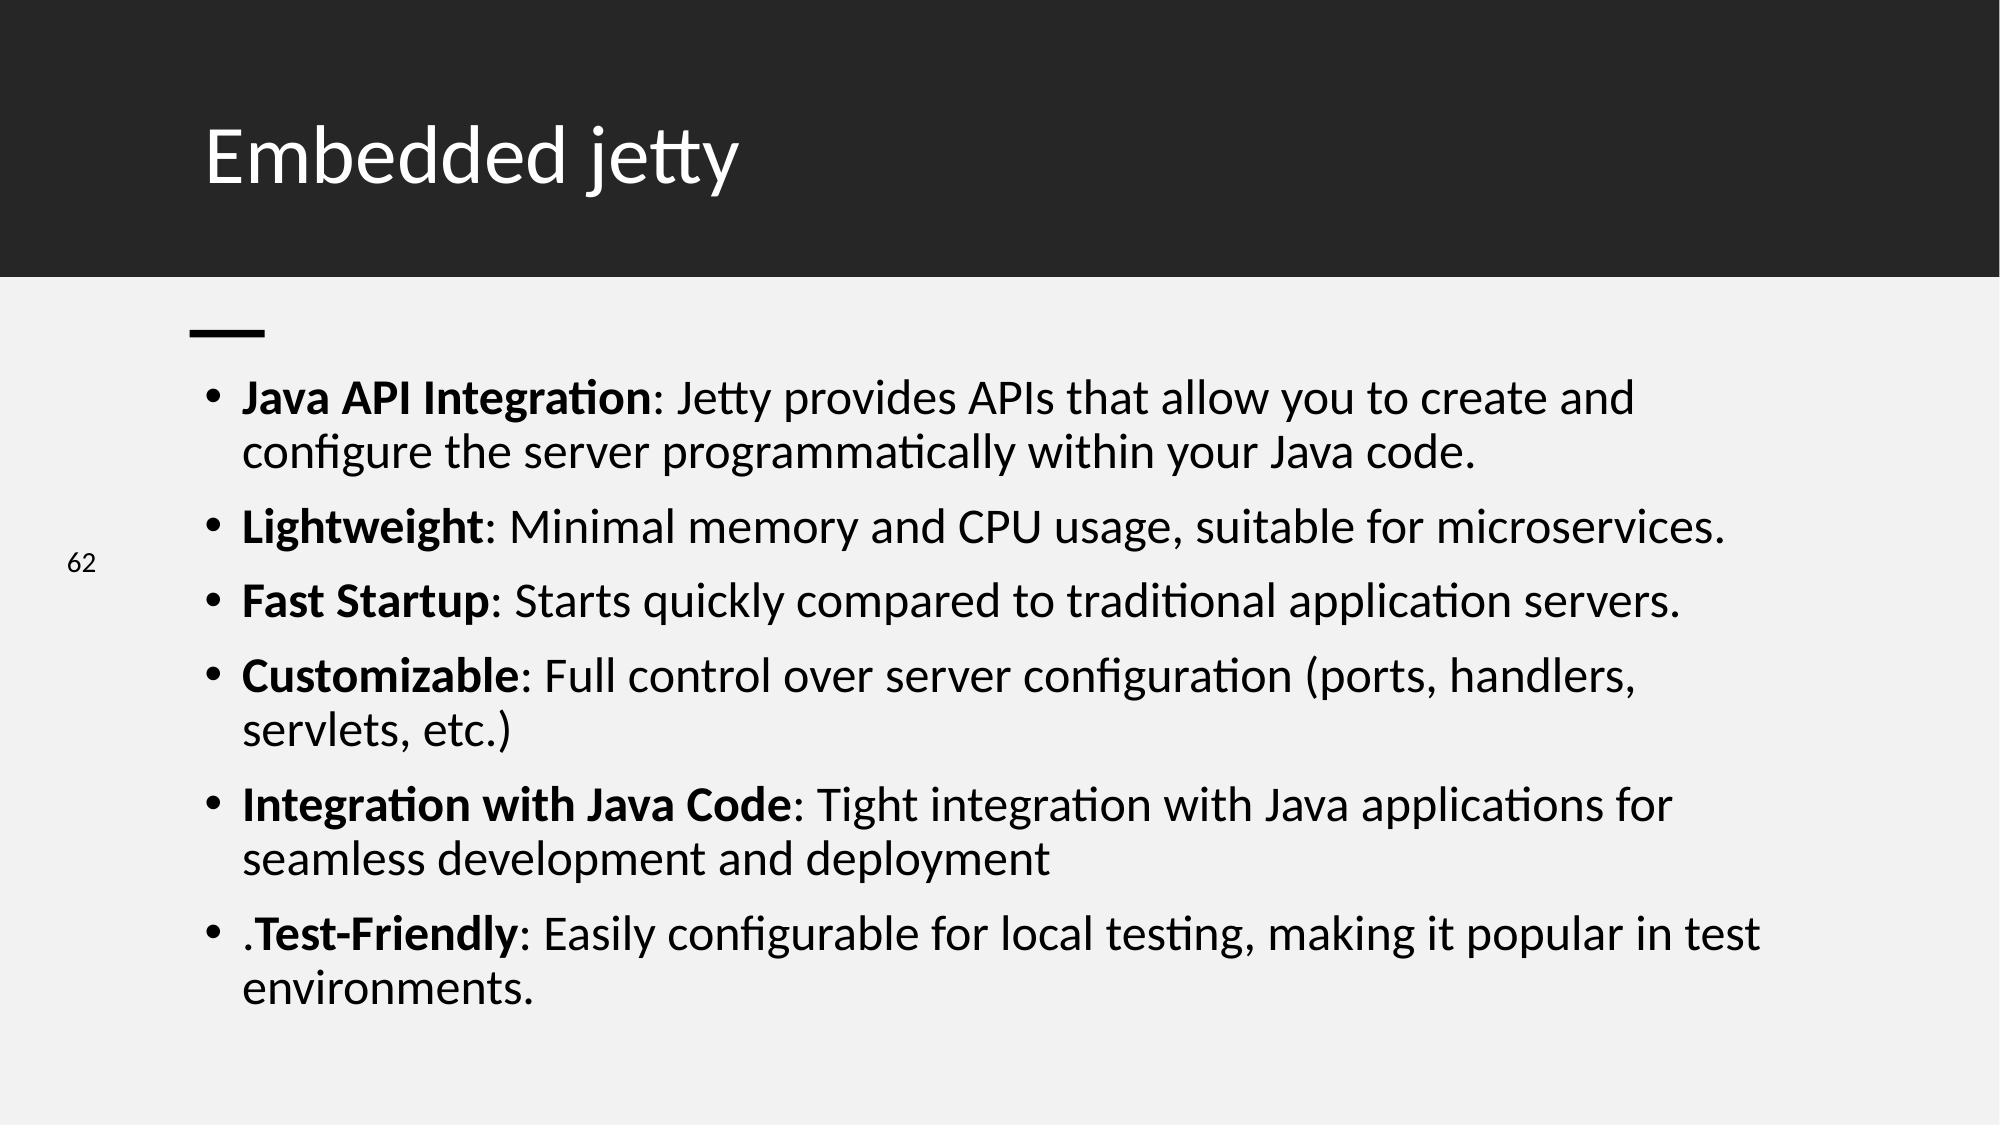

# Embedded jetty

Java API Integration: Jetty provides APIs that allow you to create and configure the server programmatically within your Java code.
Lightweight: Minimal memory and CPU usage, suitable for microservices.
Fast Startup: Starts quickly compared to traditional application servers.
Customizable: Full control over server configuration (ports, handlers, servlets, etc.)
Integration with Java Code: Tight integration with Java applications for seamless development and deployment
.Test-Friendly: Easily configurable for local testing, making it popular in test environments.
62